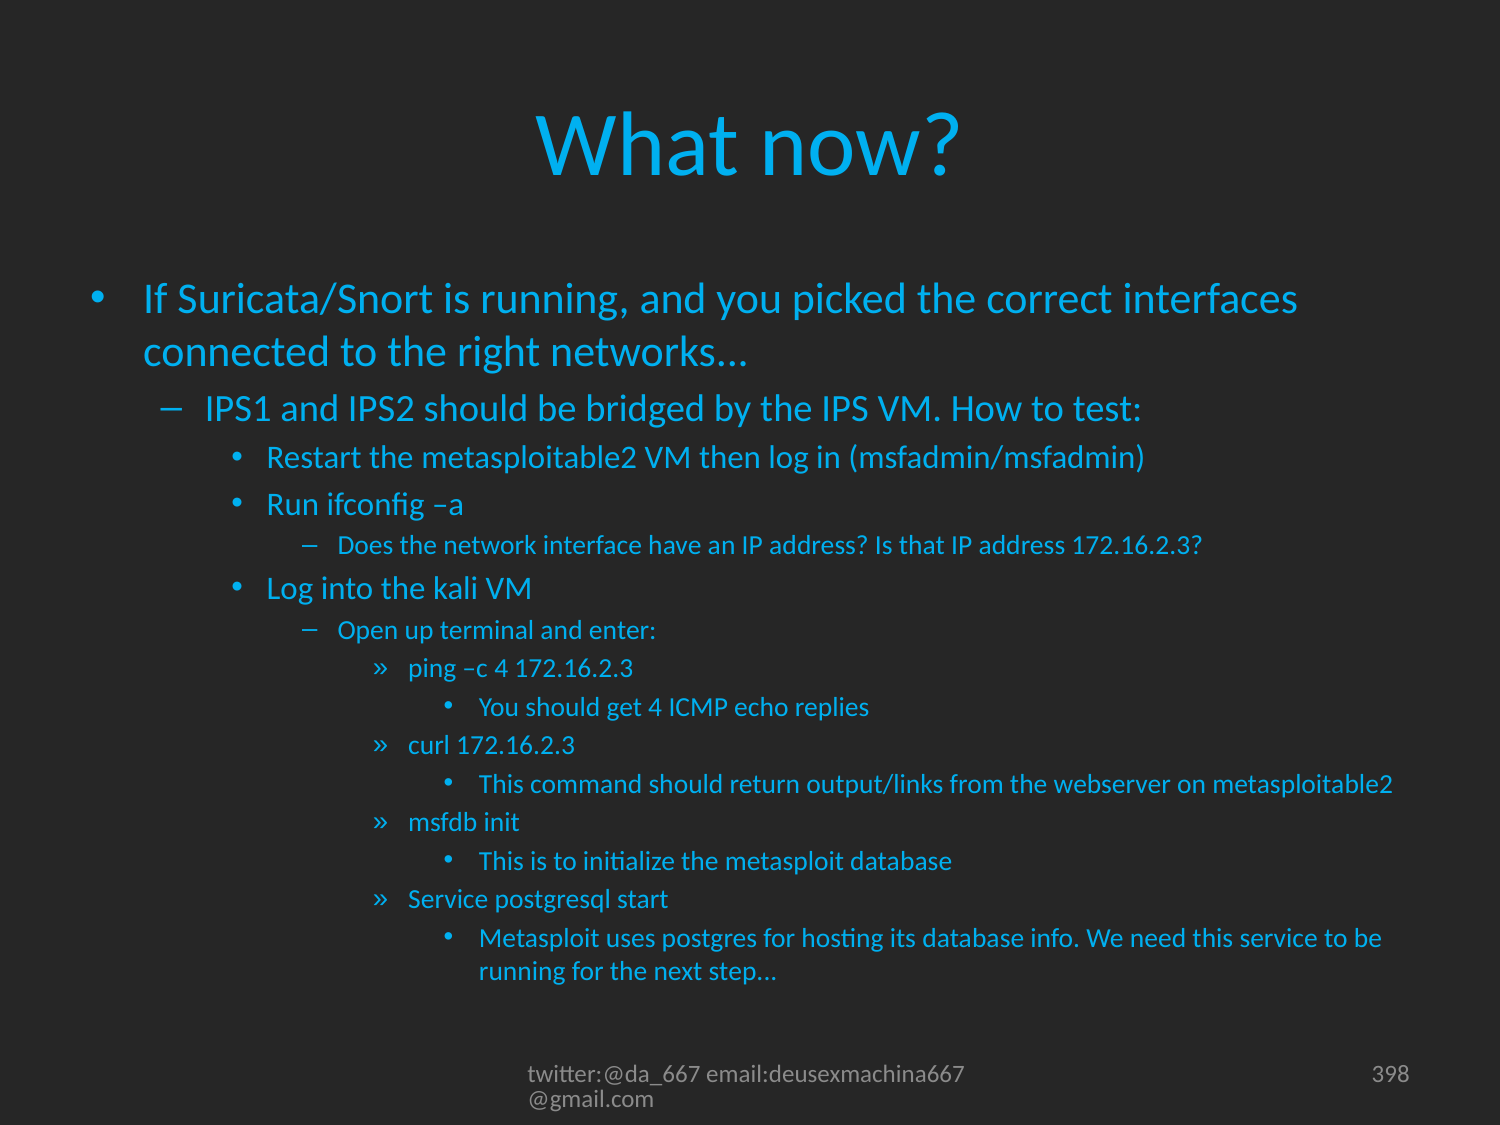

# What now?
If Suricata/Snort is running, and you picked the correct interfaces connected to the right networks...
IPS1 and IPS2 should be bridged by the IPS VM. How to test:
Restart the metasploitable2 VM then log in (msfadmin/msfadmin)
Run ifconfig –a
Does the network interface have an IP address? Is that IP address 172.16.2.3?
Log into the kali VM
Open up terminal and enter:
ping –c 4 172.16.2.3
You should get 4 ICMP echo replies
curl 172.16.2.3
This command should return output/links from the webserver on metasploitable2
msfdb init
This is to initialize the metasploit database
Service postgresql start
Metasploit uses postgres for hosting its database info. We need this service to be running for the next step...

twitter:@da_667 email:deusexmachina667@gmail.com
398